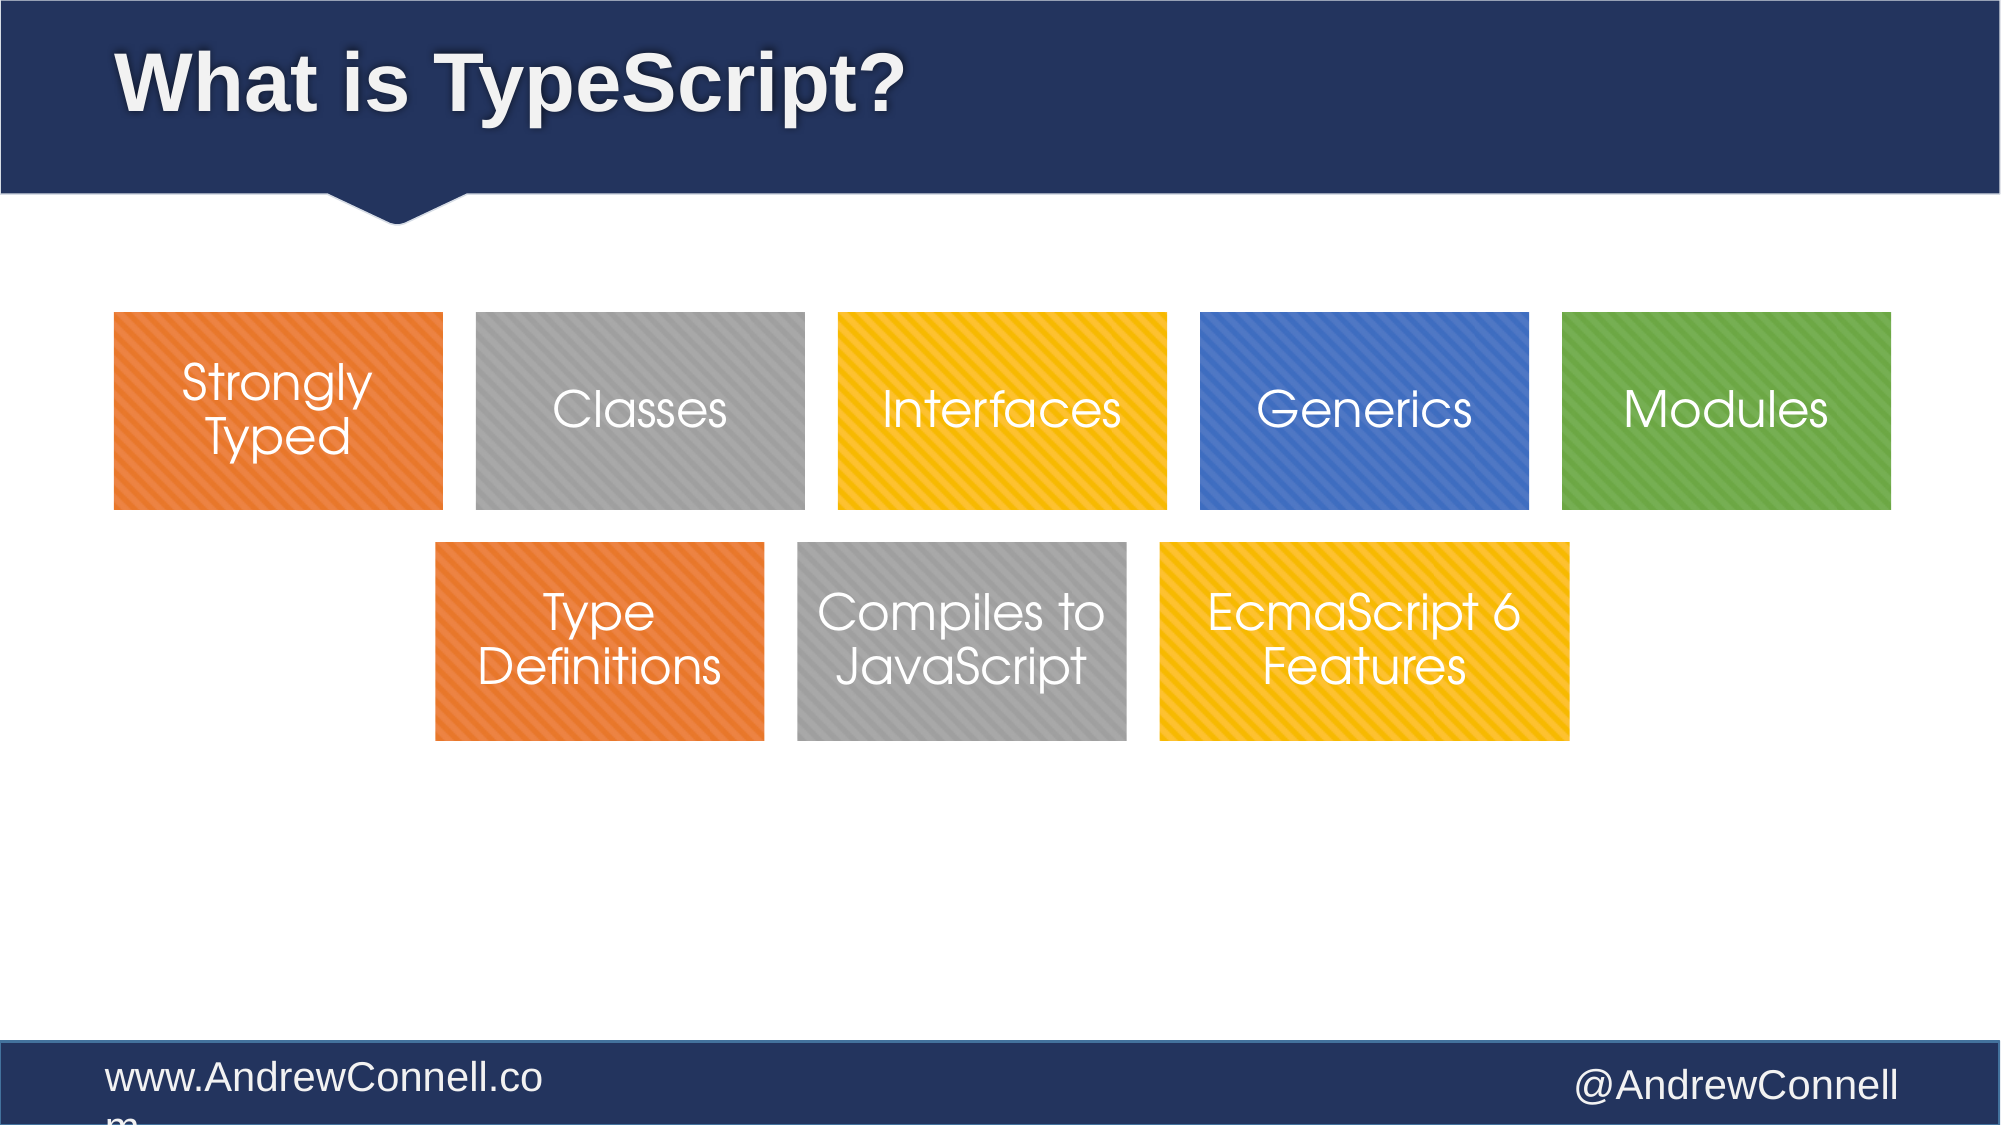

# What is TypeScript?
Strongly Typed
Classes
Interfaces
Generics
Modules
Type Definitions
Compiles to JavaScript
EcmaScript 6 Features